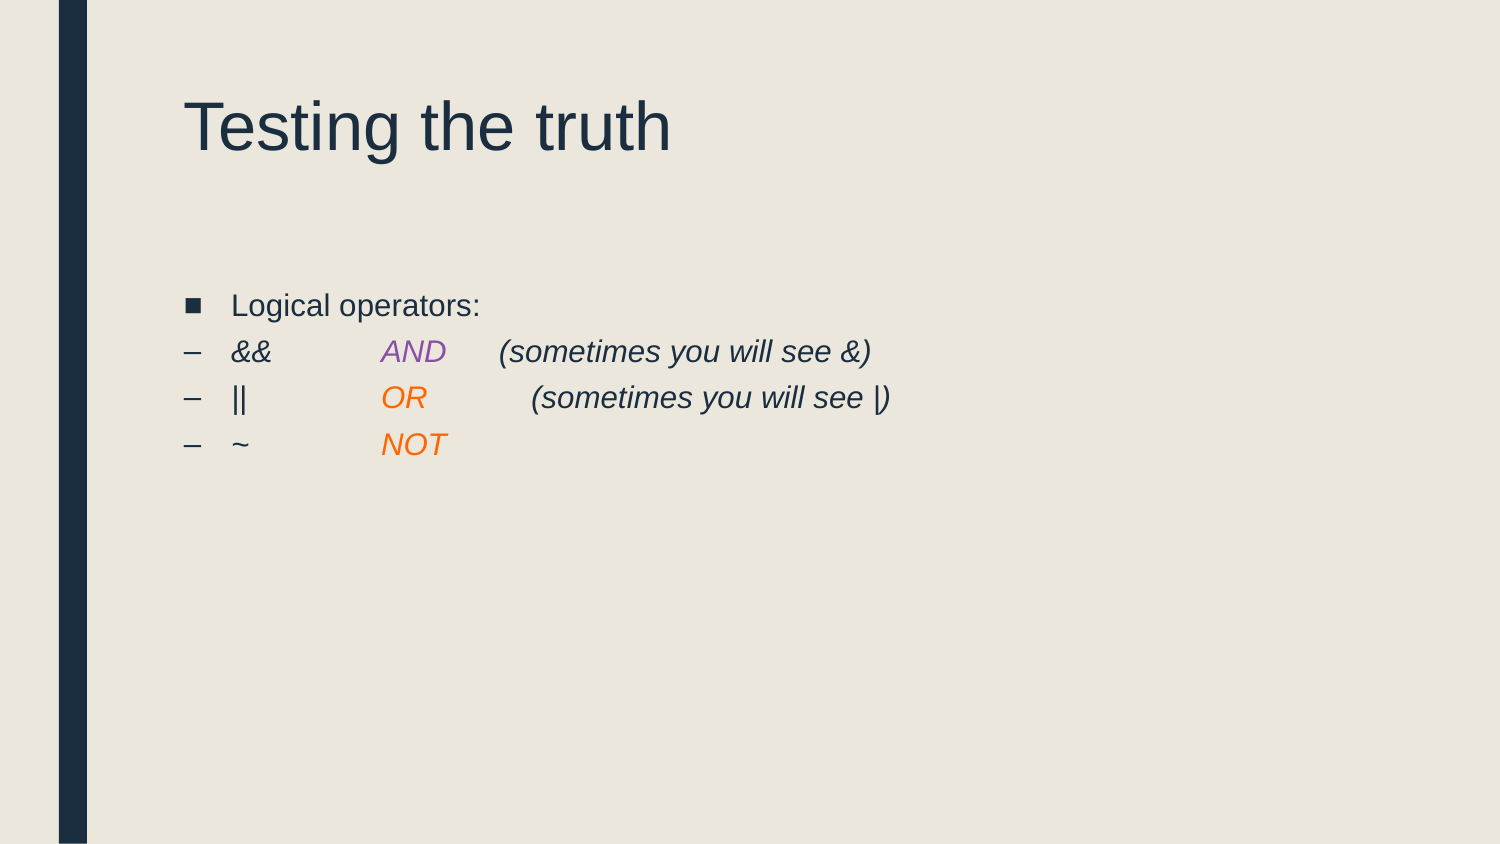

# Testing the truth
Logical operators:
&&	AND      (sometimes you will see &)
||	OR	(sometimes you will see |)
~	NOT